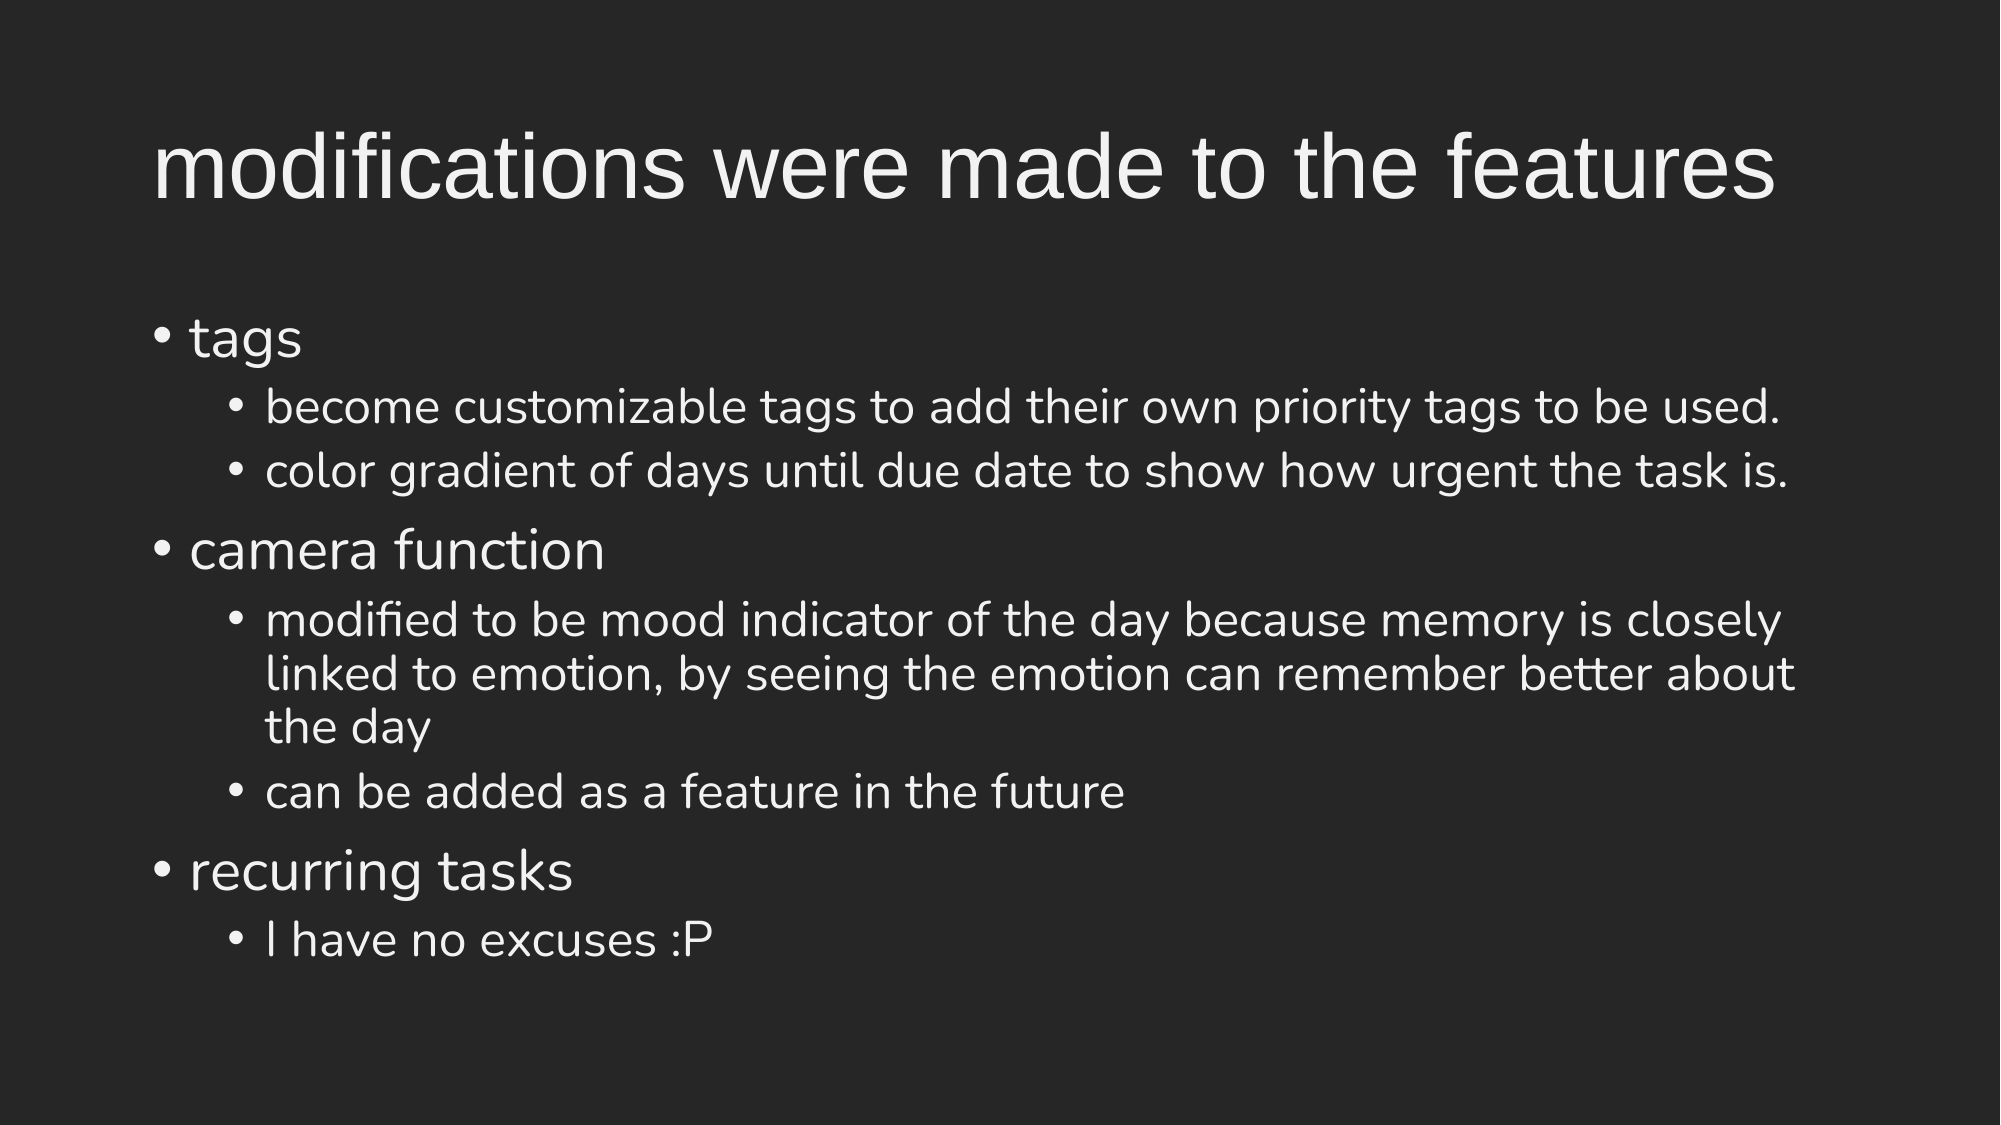

# modifications were made to the features
tags
become customizable tags to add their own priority tags to be used.
color gradient of days until due date to show how urgent the task is.
camera function
modified to be mood indicator of the day because memory is closely linked to emotion, by seeing the emotion can remember better about the day
can be added as a feature in the future
recurring tasks
I have no excuses :P